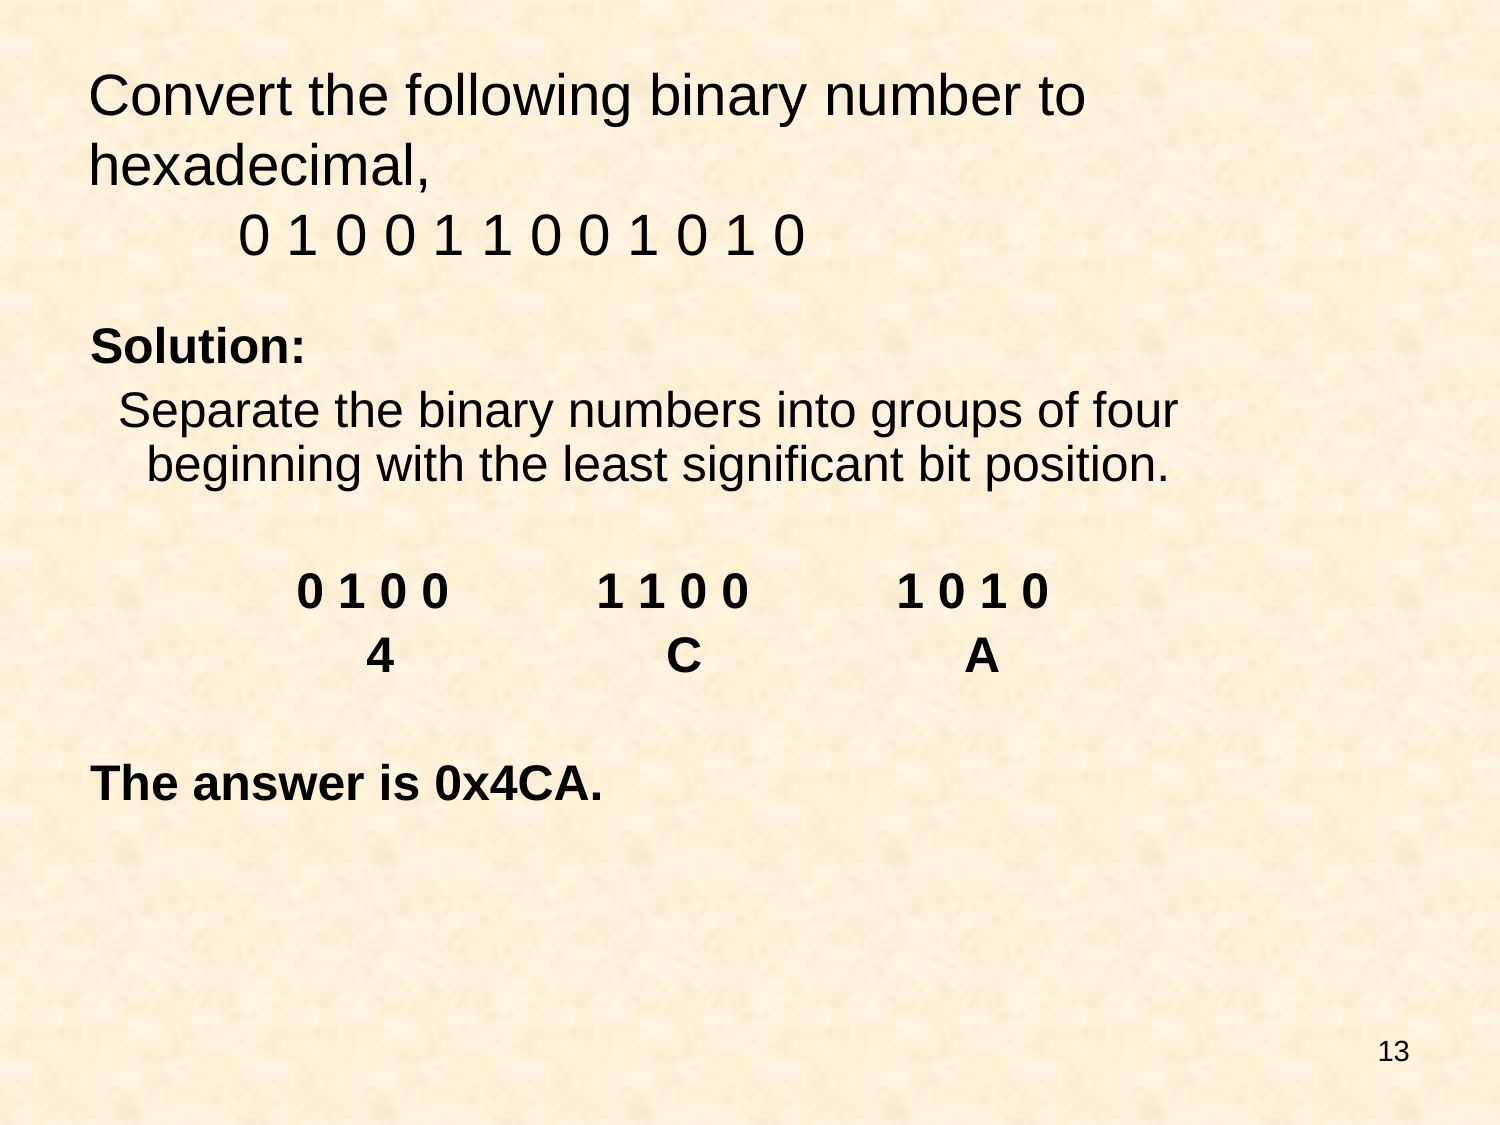

# Convert the following binary number to hexadecimal, 0 1 0 0 1 1 0 0 1 0 1 0
Solution:
  Separate the binary numbers into groups of four beginning with the least significant bit position.

		0 1 0 0 	1 1 0 0 	1 0 1 0
		     4		     C		     A

The answer is 0x4CA.
13